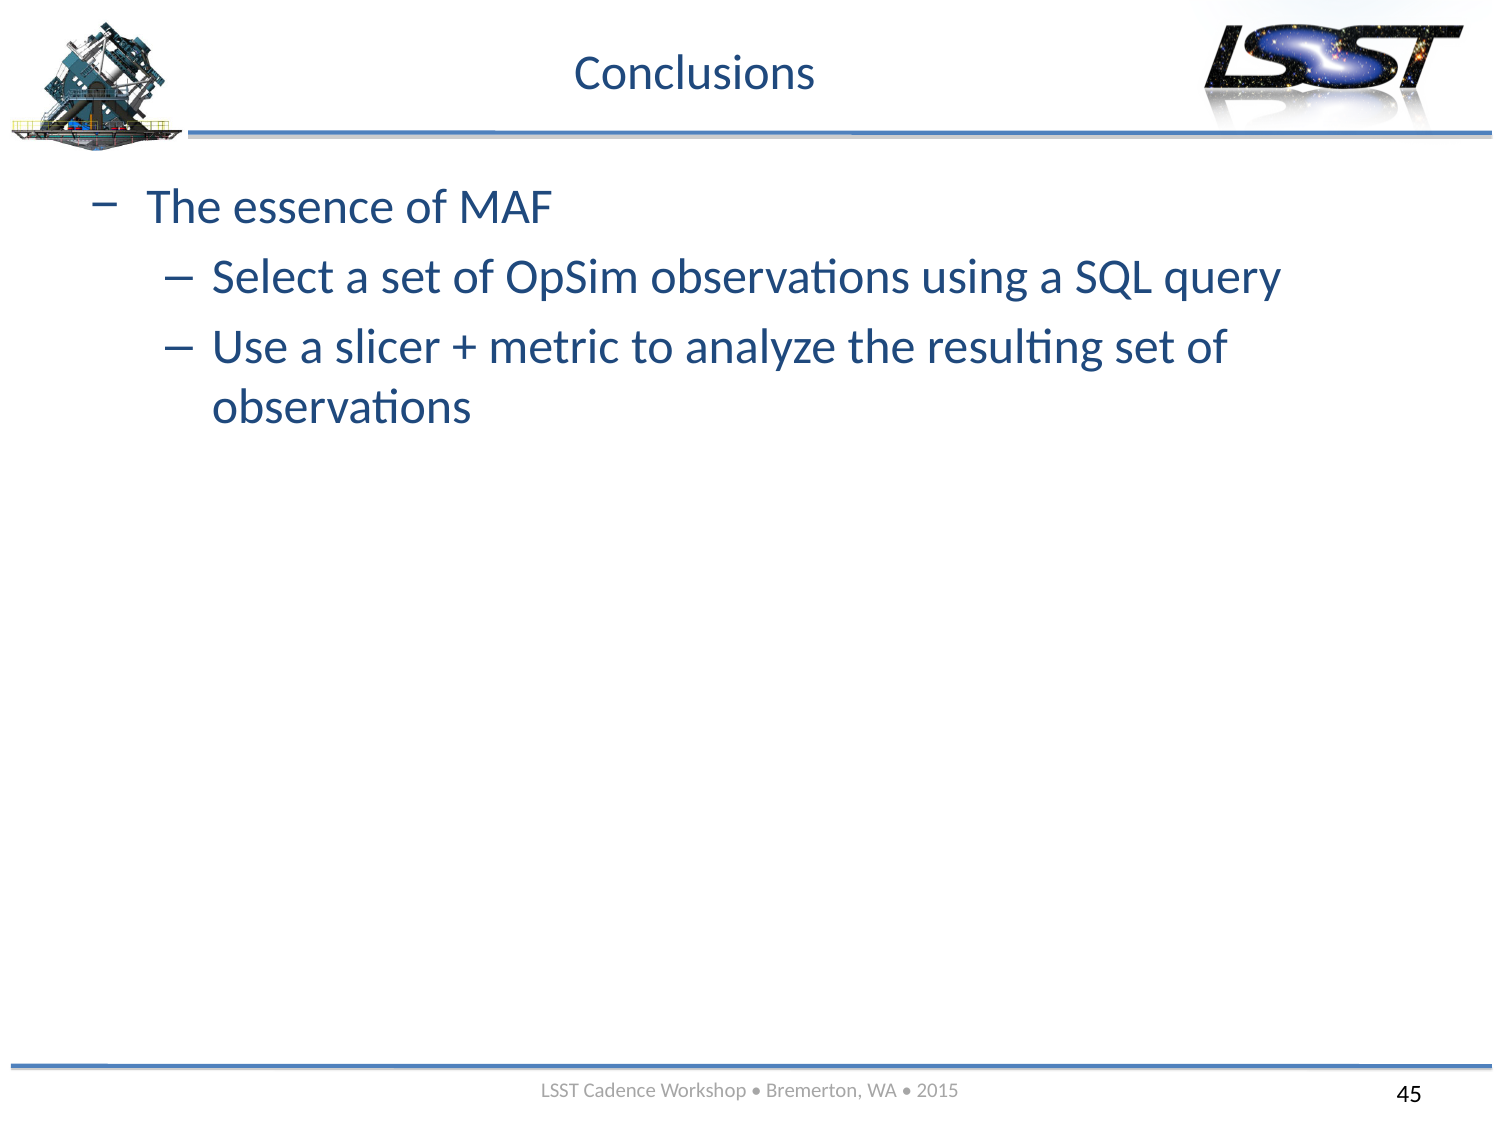

# Conclusions
The essence of MAF
Select a set of OpSim observations using a SQL query
Use a slicer + metric to analyze the resulting set of observations